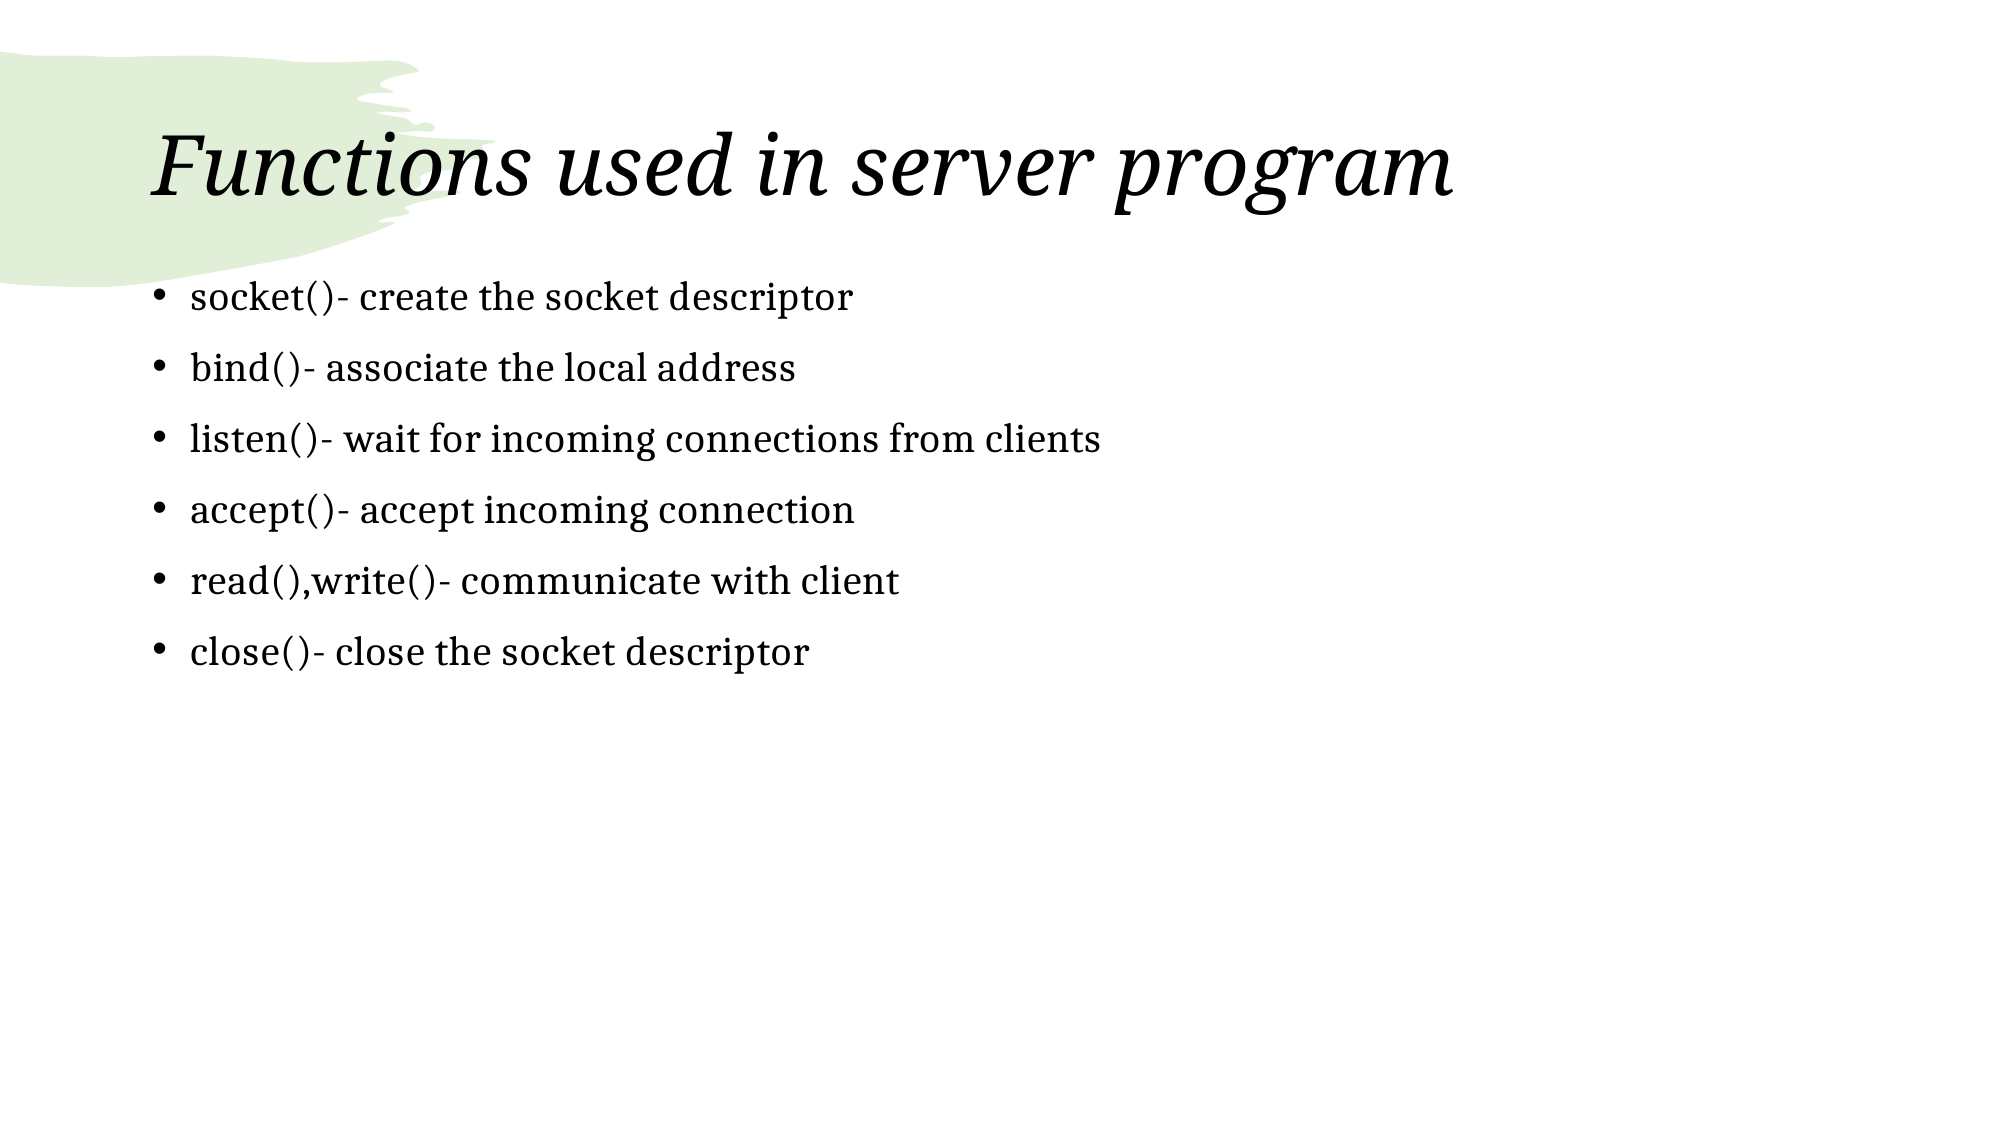

# Functions used in server program
socket()- create the socket descriptor
bind()- associate the local address
listen()- wait for incoming connections from clients
accept()- accept incoming connection
read(),write()- communicate with client
close()- close the socket descriptor